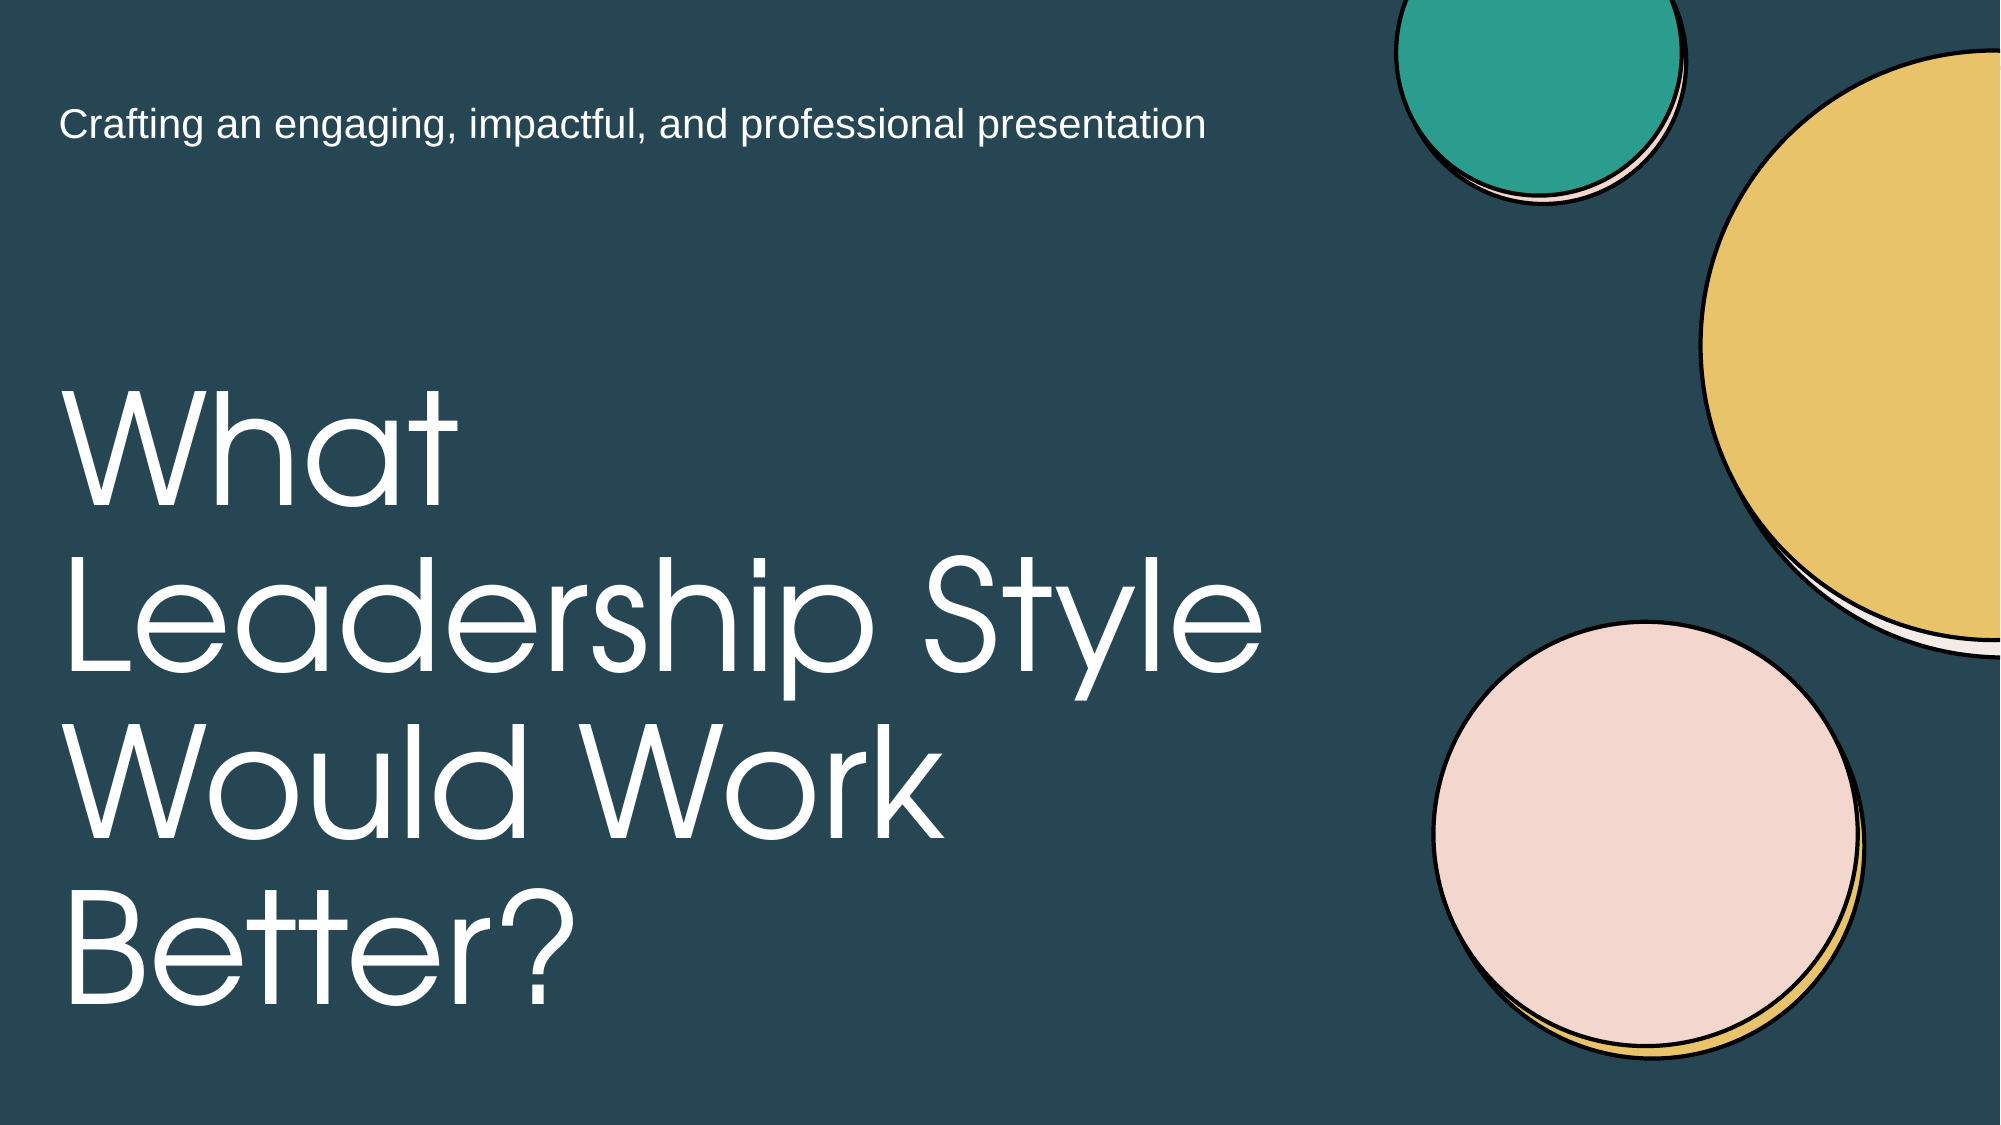

Crafting an engaging, impactful, and professional presentation
# What Leadership Style Would Work Better?